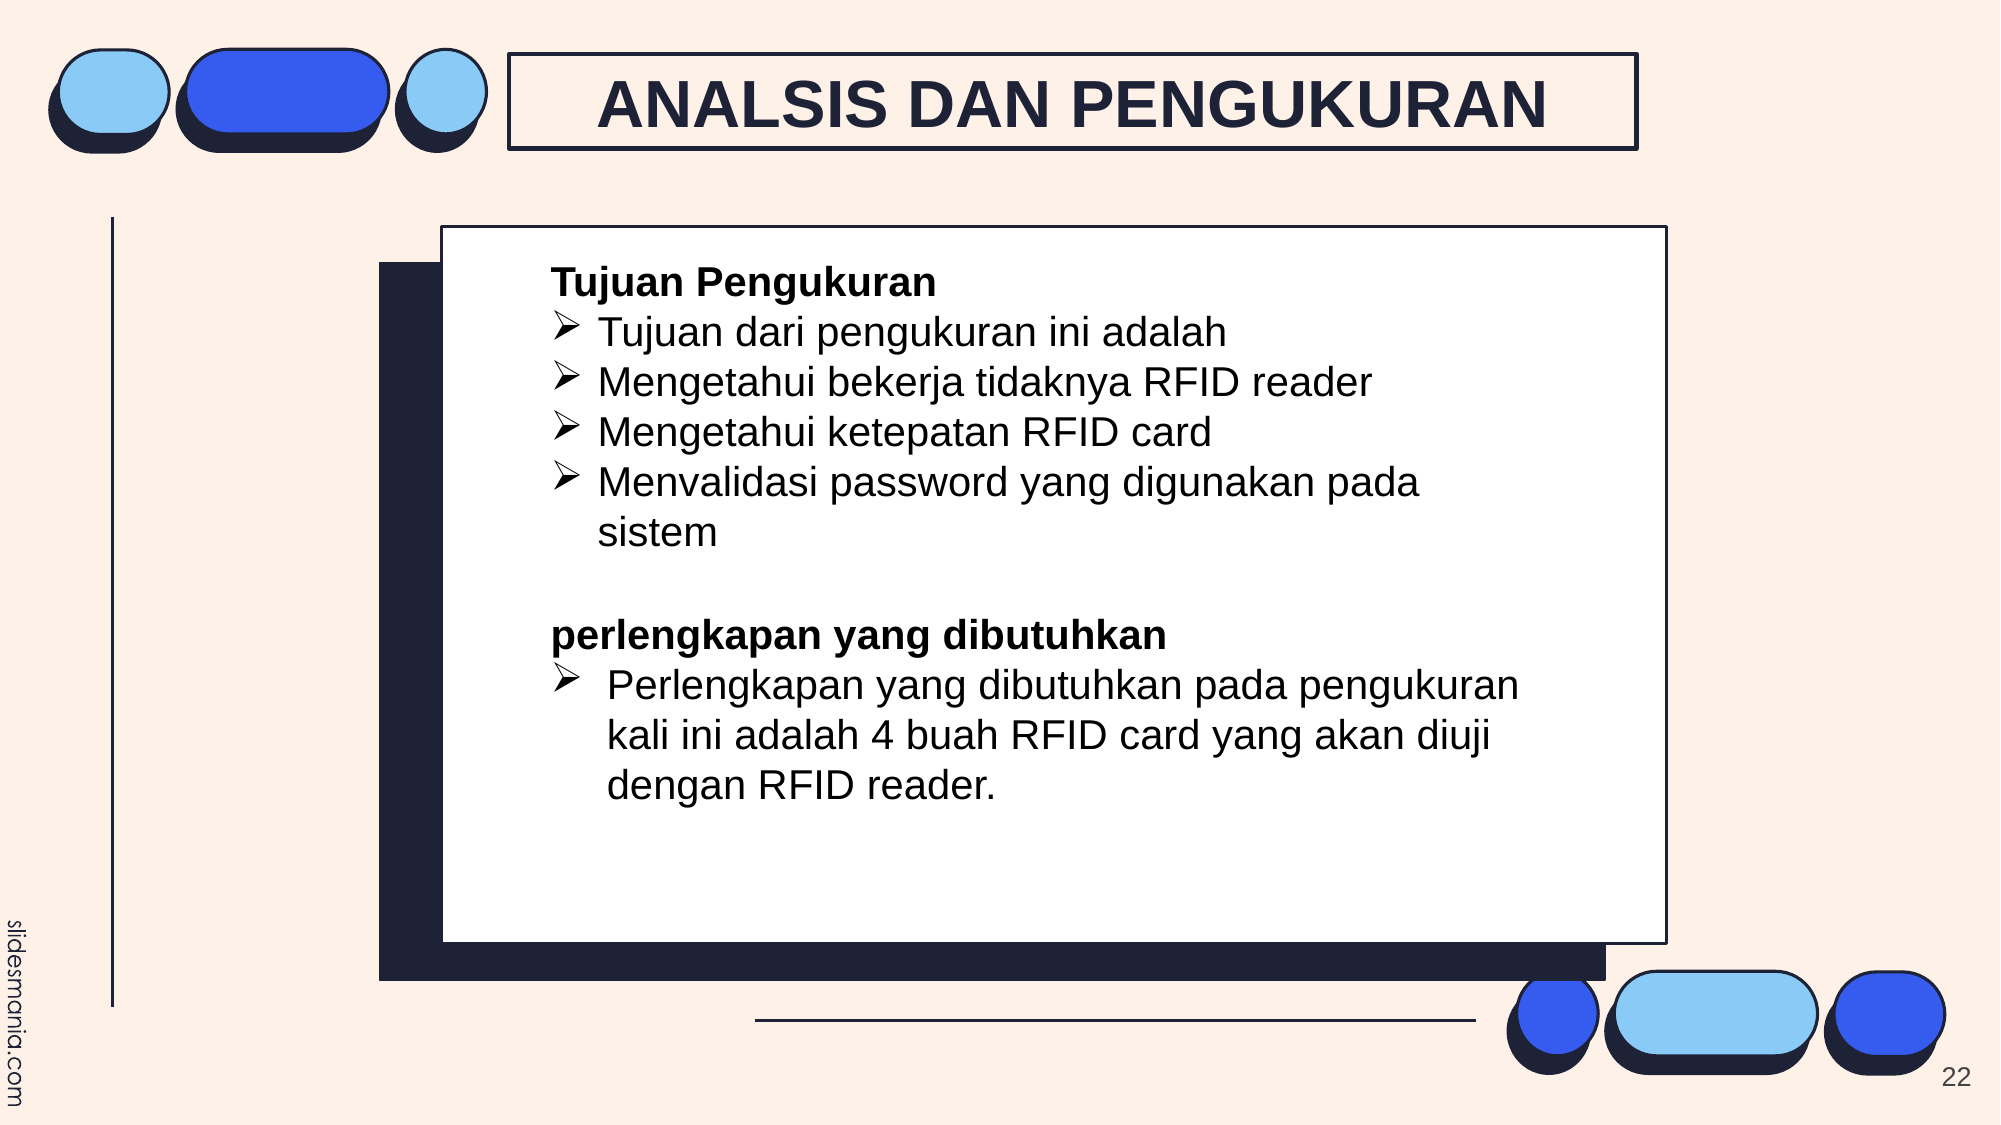

ANALSIS DAN PENGUKURAN

Tujuan Pengukuran
Tujuan dari pengukuran ini adalah
Mengetahui bekerja tidaknya RFID reader
Mengetahui ketepatan RFID card
Menvalidasi password yang digunakan pada sistem

perlengkapan yang dibutuhkan
Perlengkapan yang dibutuhkan pada pengukuran kali ini adalah 4 buah RFID card yang akan diuji dengan RFID reader.
22